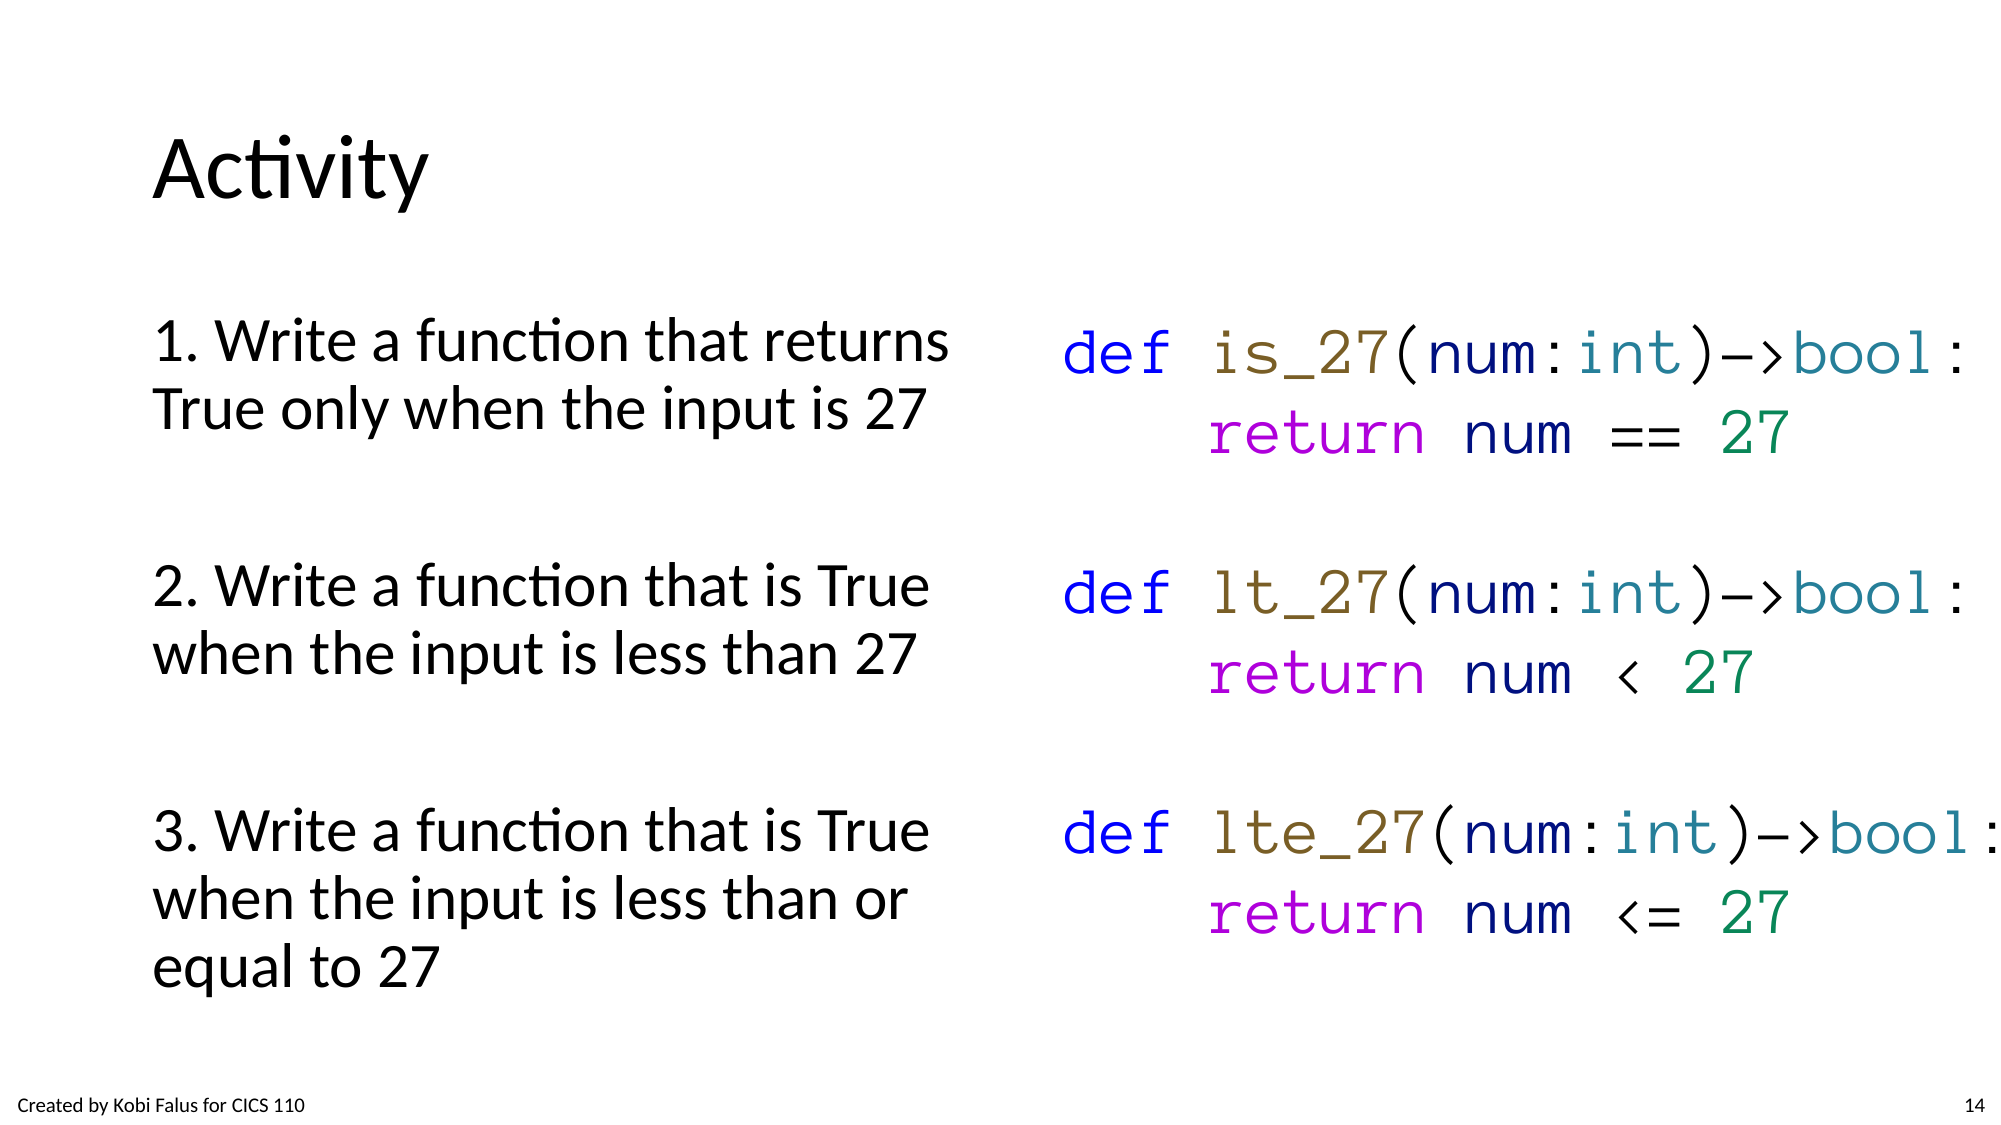

# Activity
1. Write a function that returns True only when the input is 27

2. Write a function that is True when the input is less than 27

3. Write a function that is True when the input is less than or equal to 27

def is_27(num:int)->bool:
    return num == 27
def lt_27(num:int)->bool:
    return num < 27
def lte_27(num:int)->bool:
    return num <= 27